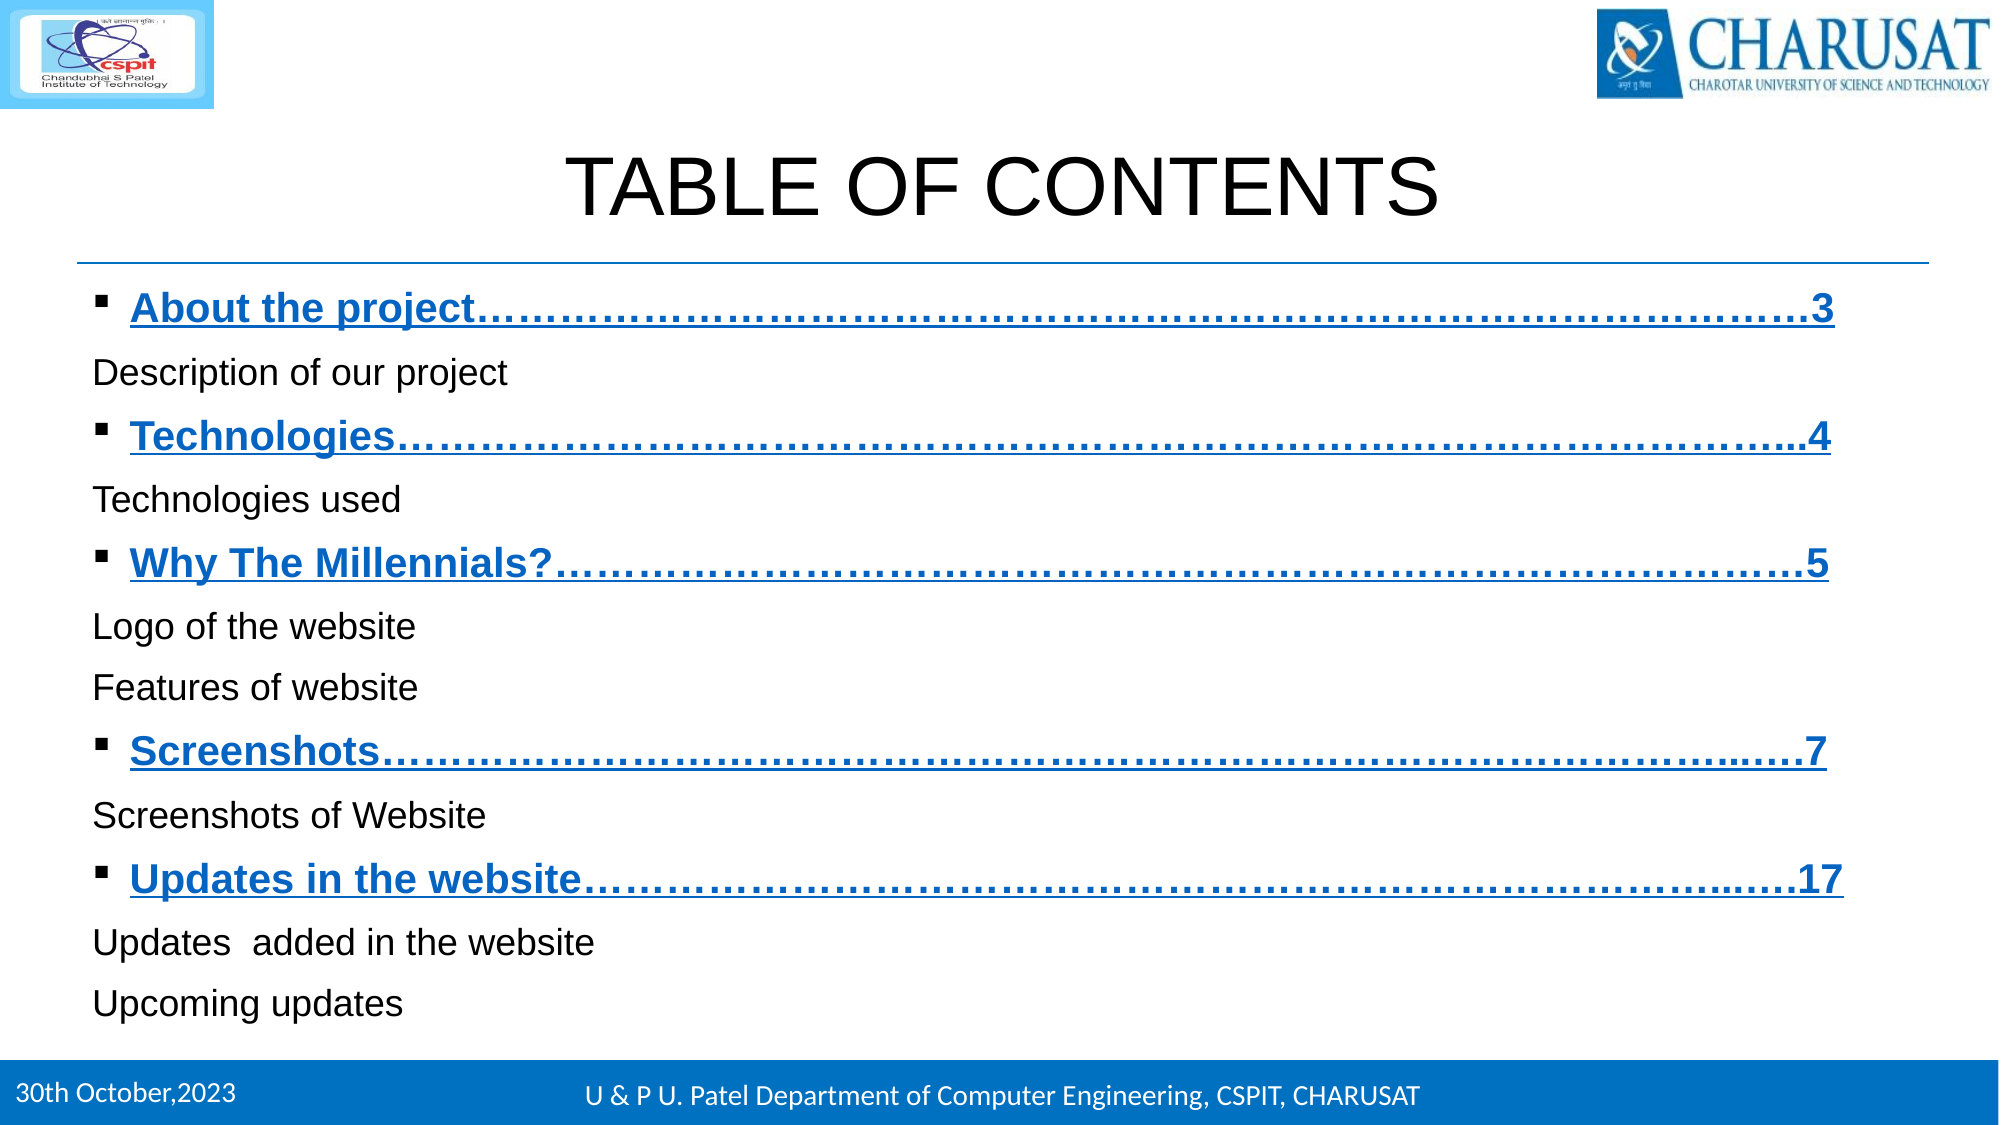

# TABLE OF CONTENTS
About the project……………………………………………………………………………………3
Description of our project
Technologies………………………………………………………………………………………...4
Technologies used
Why The Millennials?………………………………………………………………………………5
Logo of the website
Features of website
Screenshots……………………………………………………………………………………...….7
Screenshots of Website
Updates in the website………………………………………………………………………...….17
Updates  added in the website
Upcoming updates

30th October,2023
U & P U. Patel Department of Computer Engineering, CSPIT, CHARUSAT
2